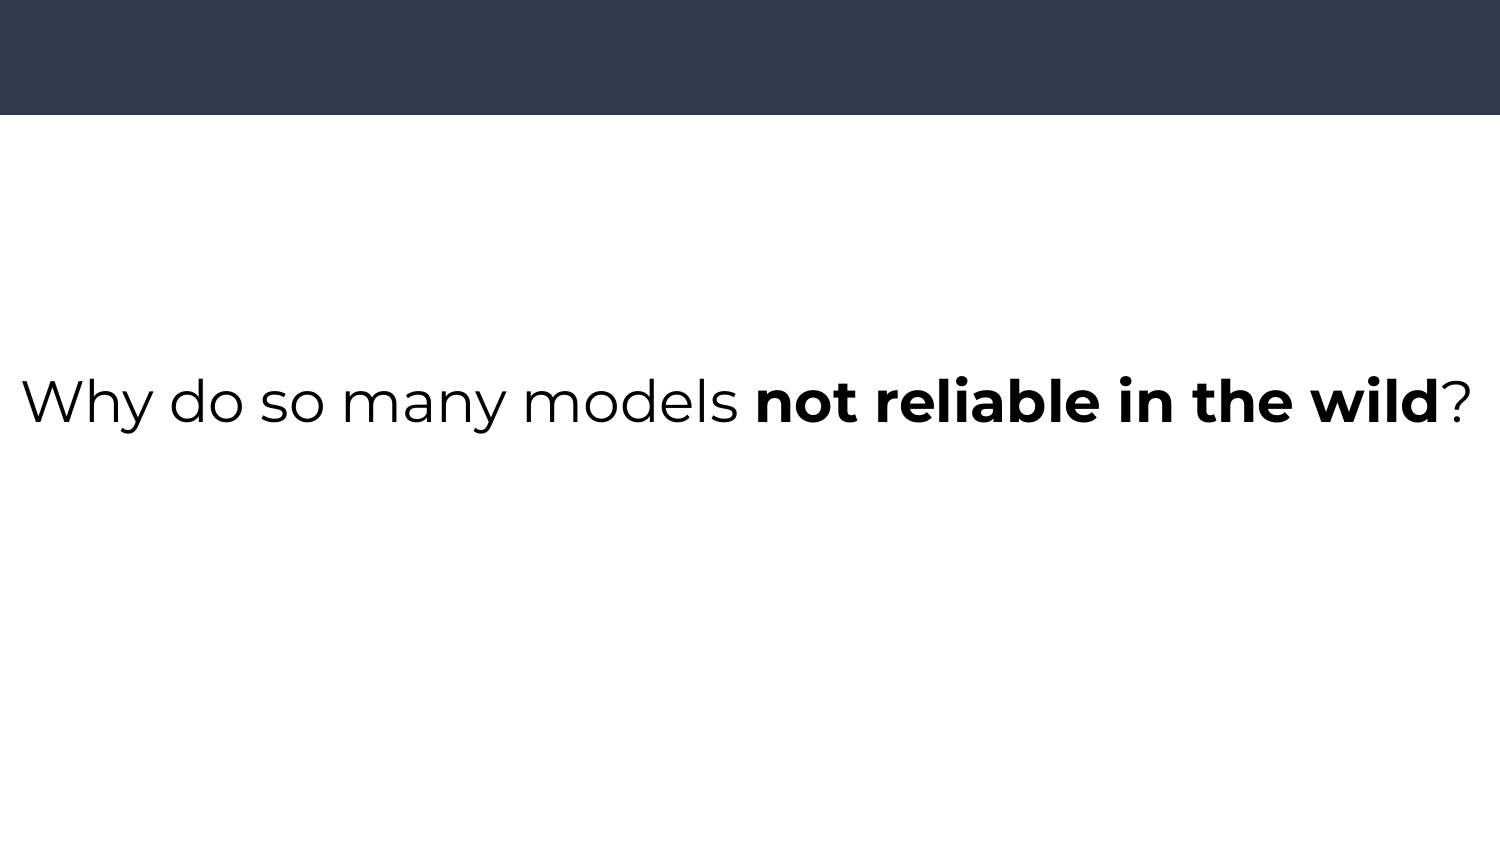

# Why do so many models not reliable in the wild?